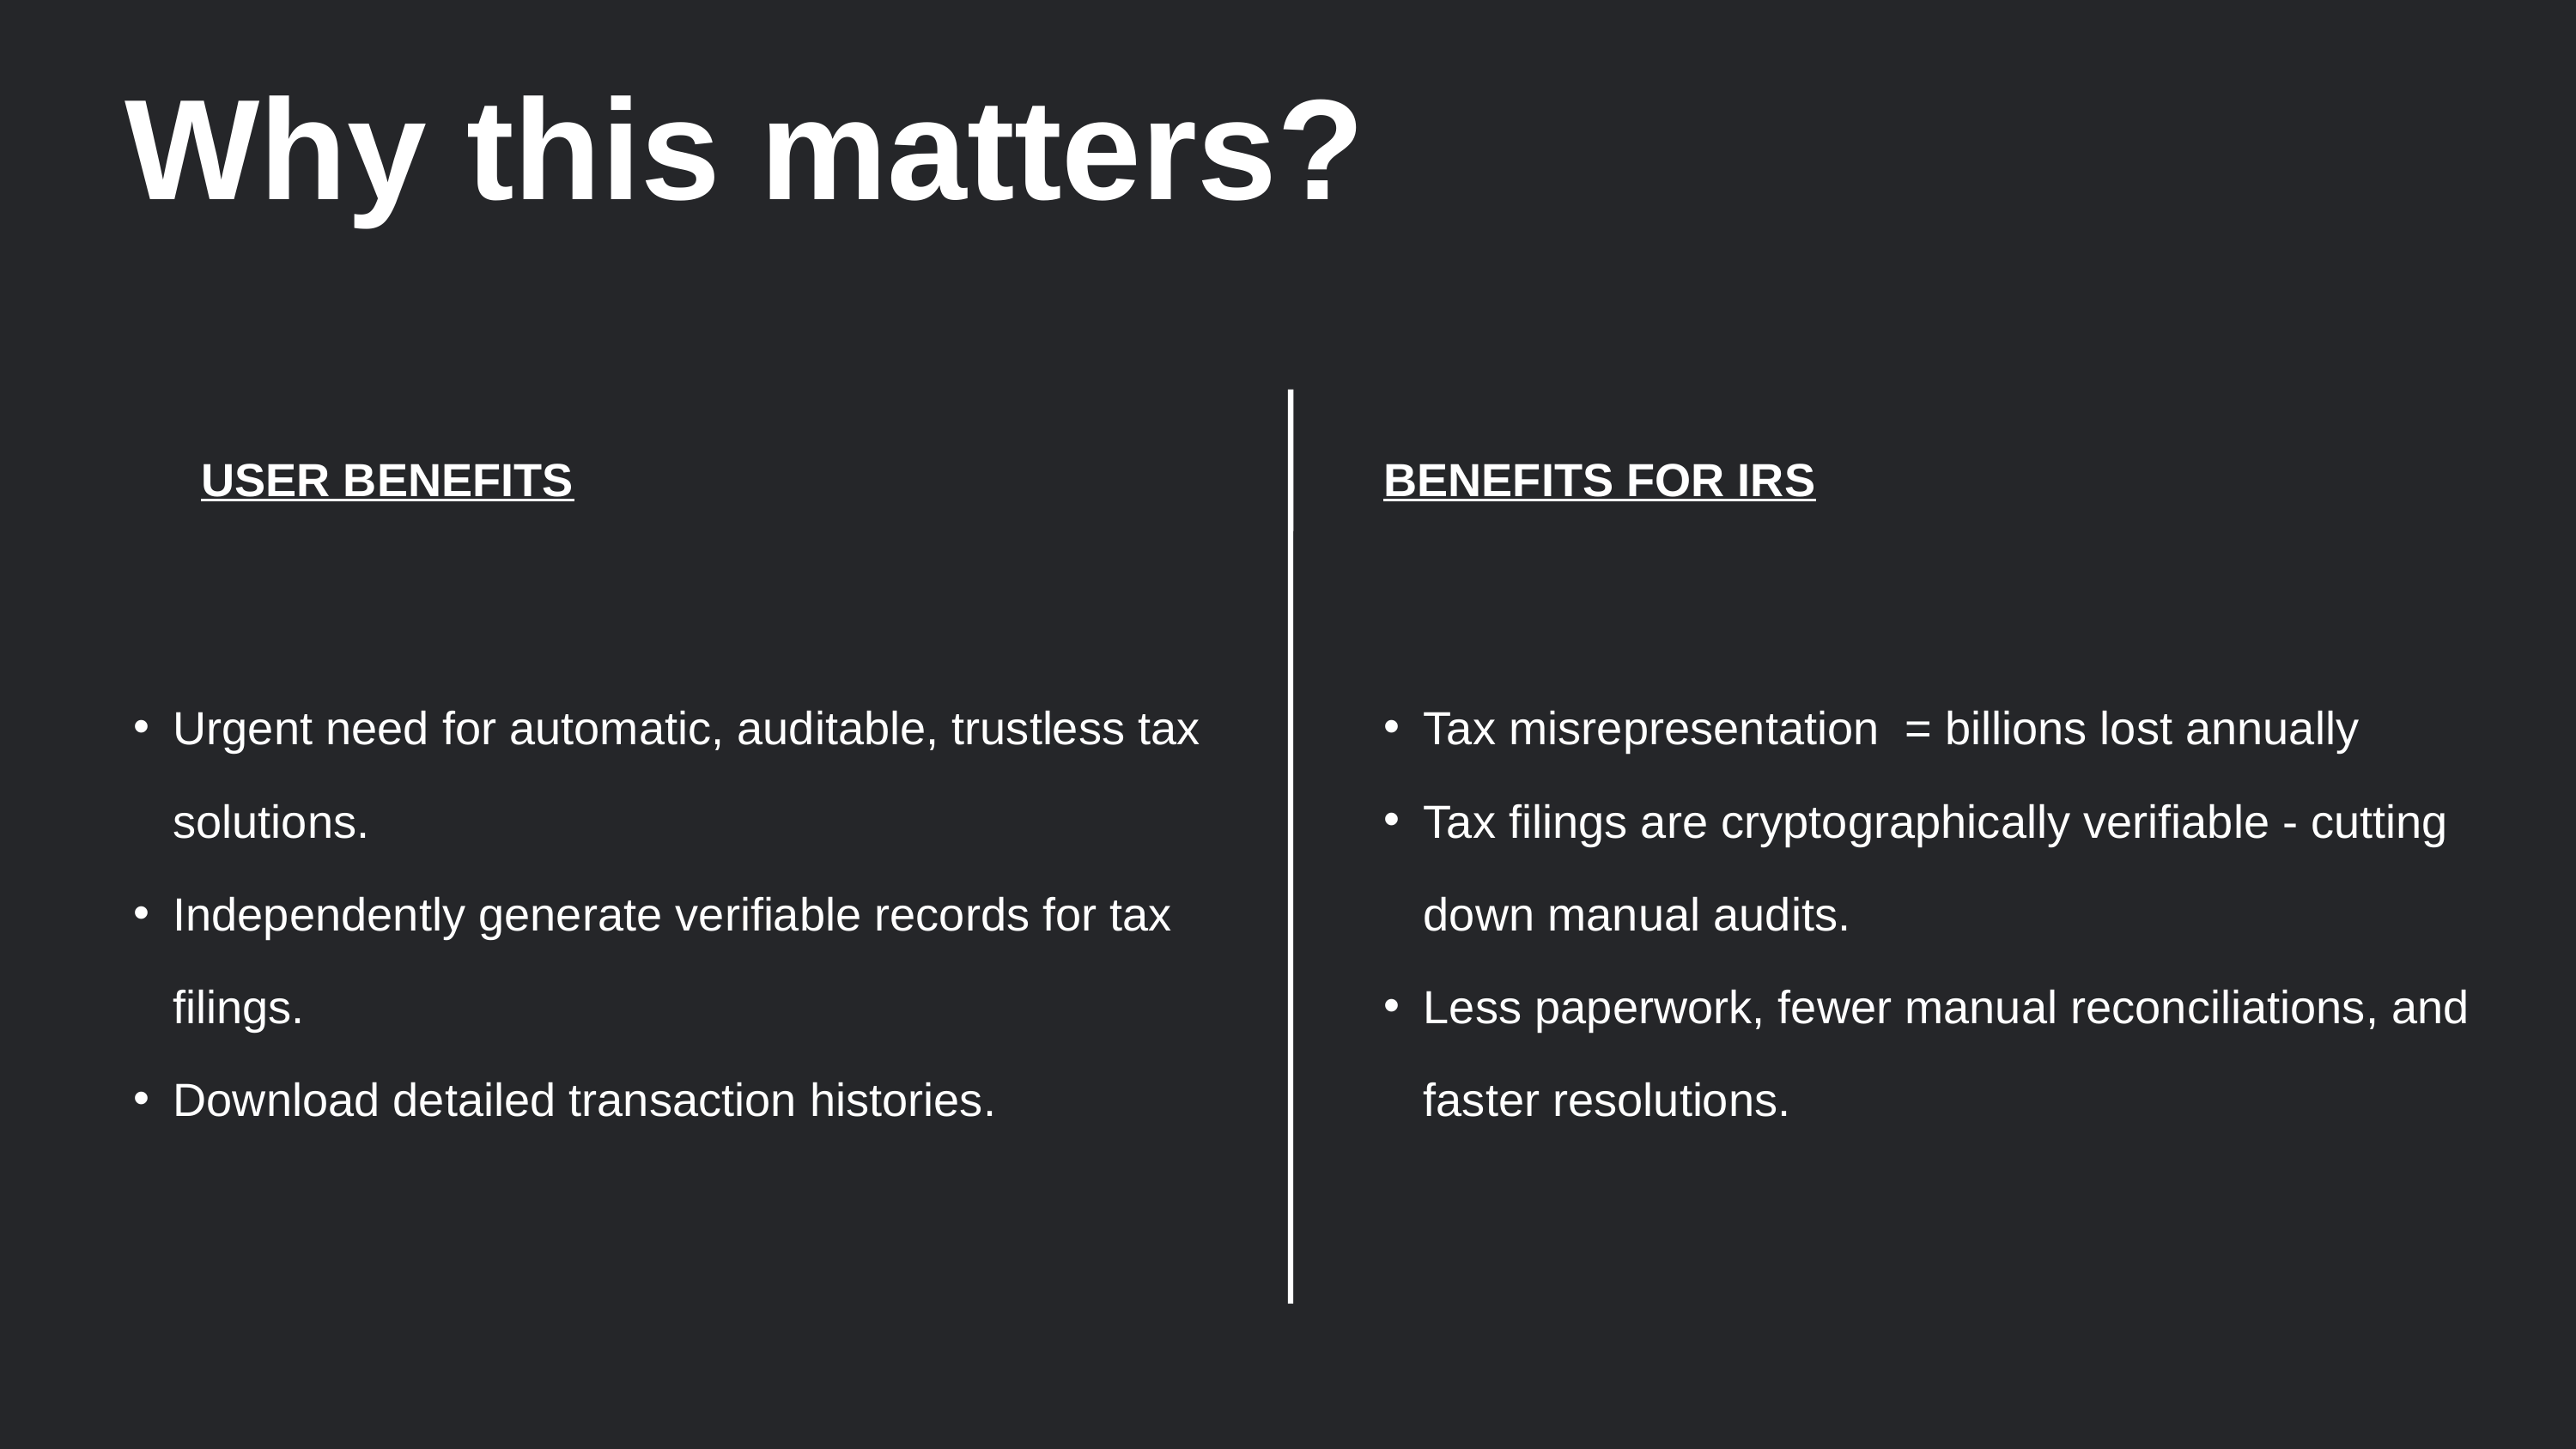

Why this matters?

USER BENEFITS
BENEFITS FOR IRS

Urgent need for automatic, auditable, trustless tax solutions.
Independently generate verifiable records for tax filings.
Download detailed transaction histories.

Tax misrepresentation  = billions lost annually
Tax filings are cryptographically verifiable - cutting down manual audits.
Less paperwork, fewer manual reconciliations, and faster resolutions.